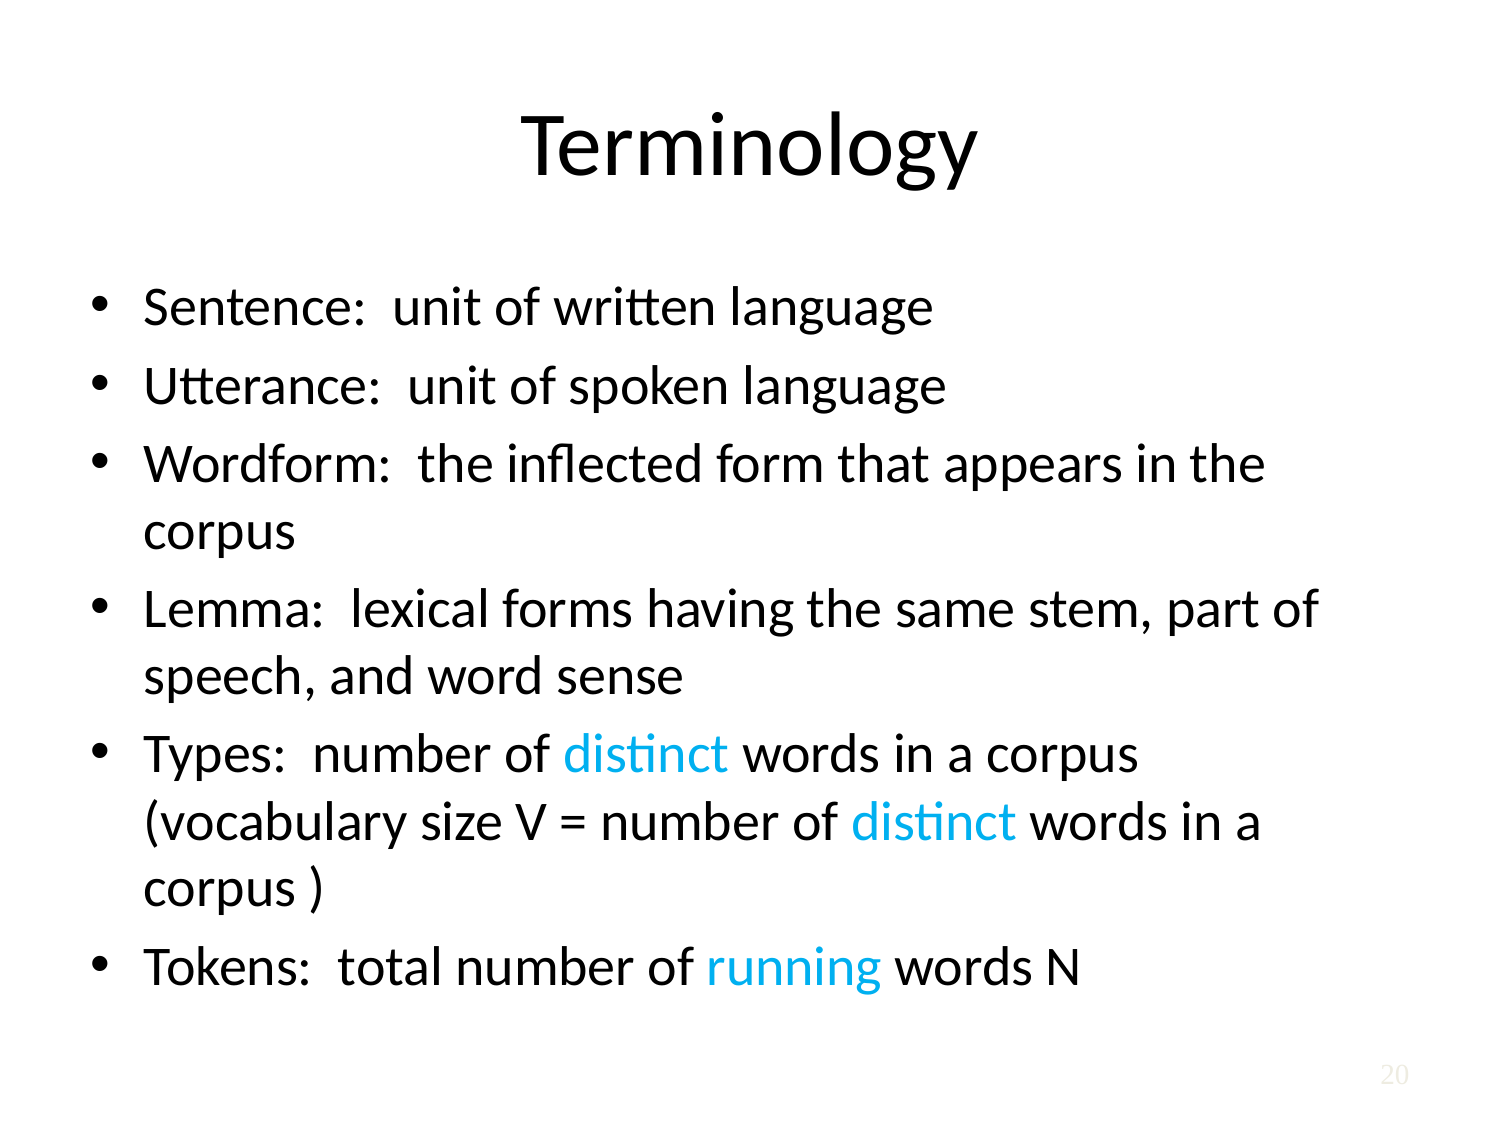

# Terminology
Sentence:  unit of written language
Utterance:  unit of spoken language
Wordform:  the inflected form that appears in the corpus
Lemma:  lexical forms having the same stem, part of speech, and word sense
Types:  number of distinct words in a corpus (vocabulary size V = number of distinct words in a corpus )
Tokens:  total number of running words N
20